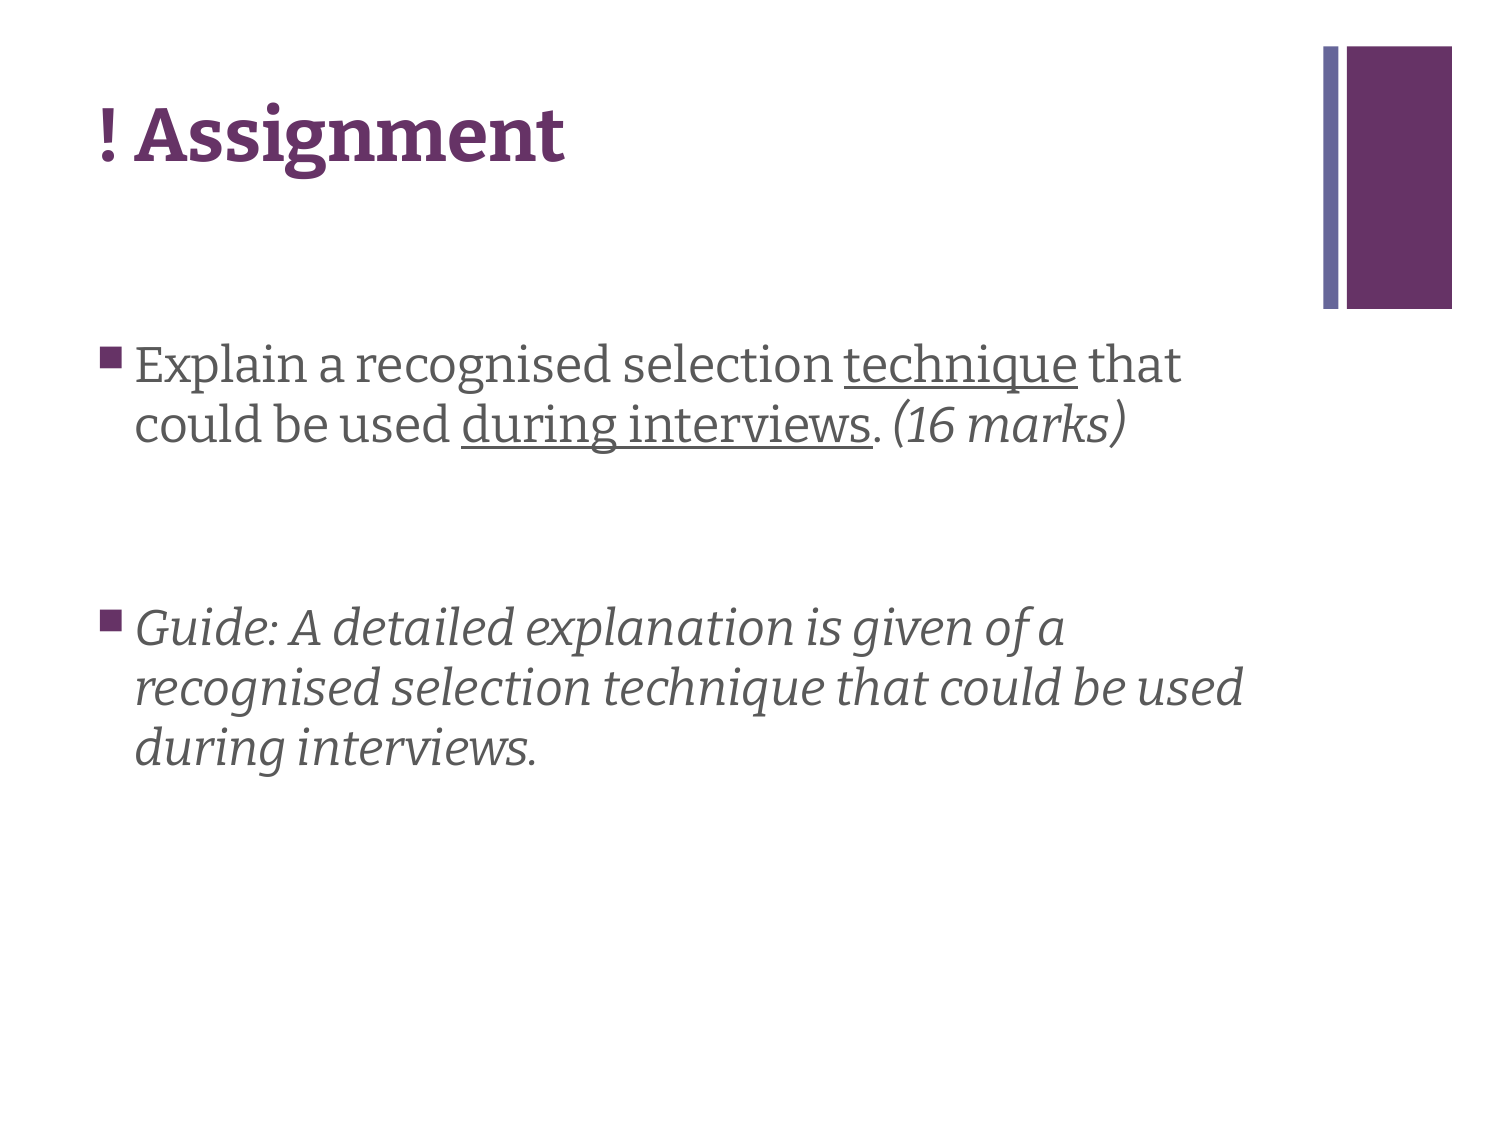

# ! Assignment
Explain a recognised selection technique that could be used during interviews. (16 marks)

Guide: A detailed explanation is given of a recognised selection technique that could be used during interviews.